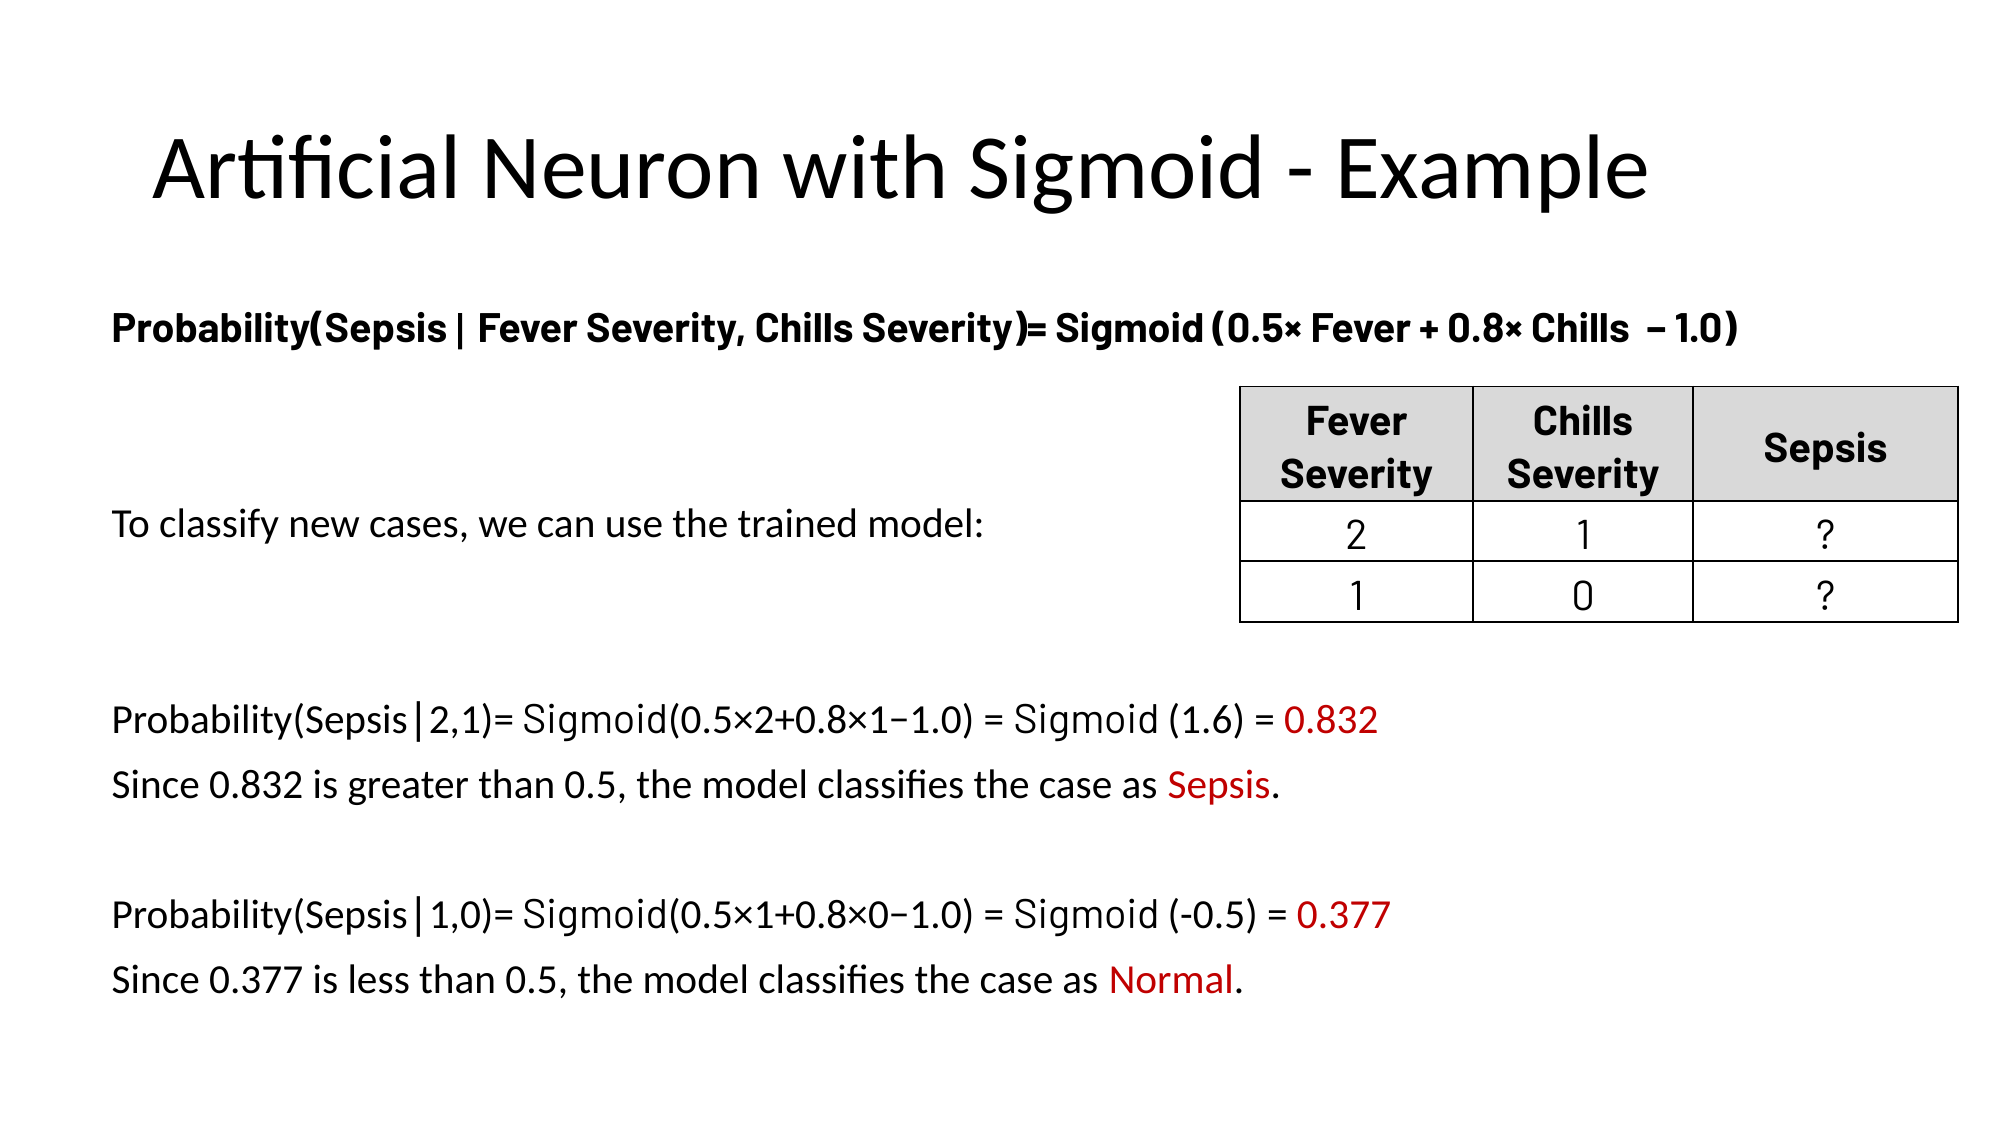

# Artificial Neuron with Sigmoid - Example
Probability(Sepsis ∣ Fever Severity, Chills Severity)= Sigmoid (0.5× Fever + 0.8× Chills  − 1.0)

To classify new cases, we can use the trained model:

Probability(Sepsis∣2,1)= Sigmoid(0.5×2+0.8×1−1.0) = Sigmoid (1.6) ​= 0.832
Since 0.832 is greater than 0.5, the model classifies the case as Sepsis.

Probability(Sepsis∣1,0)= Sigmoid(0.5×1+0.8×0−1.0) = Sigmoid (-0.5) ​= 0.377
Since 0.377 is less than 0.5, the model classifies the case as Normal.

| Fever Severity | Chills Severity | Sepsis |
| --- | --- | --- |
| 2 | 1 | ? |
| 1 | 0 | ? |